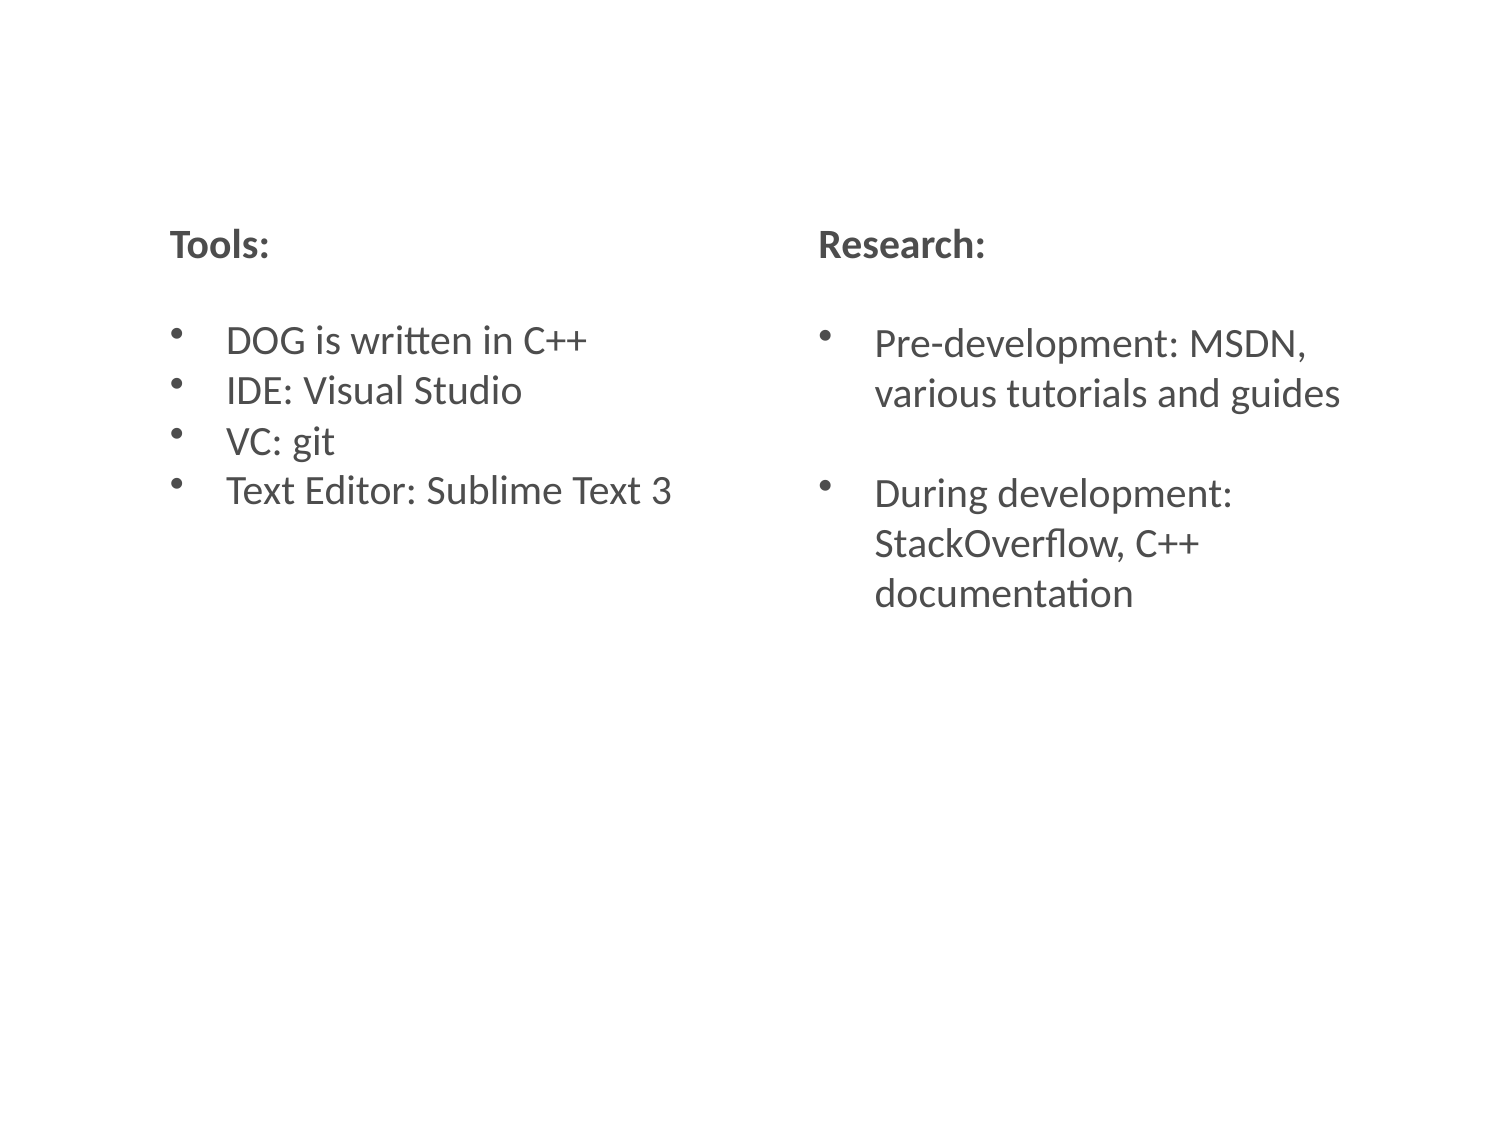

Tools:
Research:
Pre-development: MSDN, various tutorials and guides

During development: StackOverflow, C++ documentation
DOG is written in C++
IDE: Visual Studio
VC: git
Text Editor: Sublime Text 3